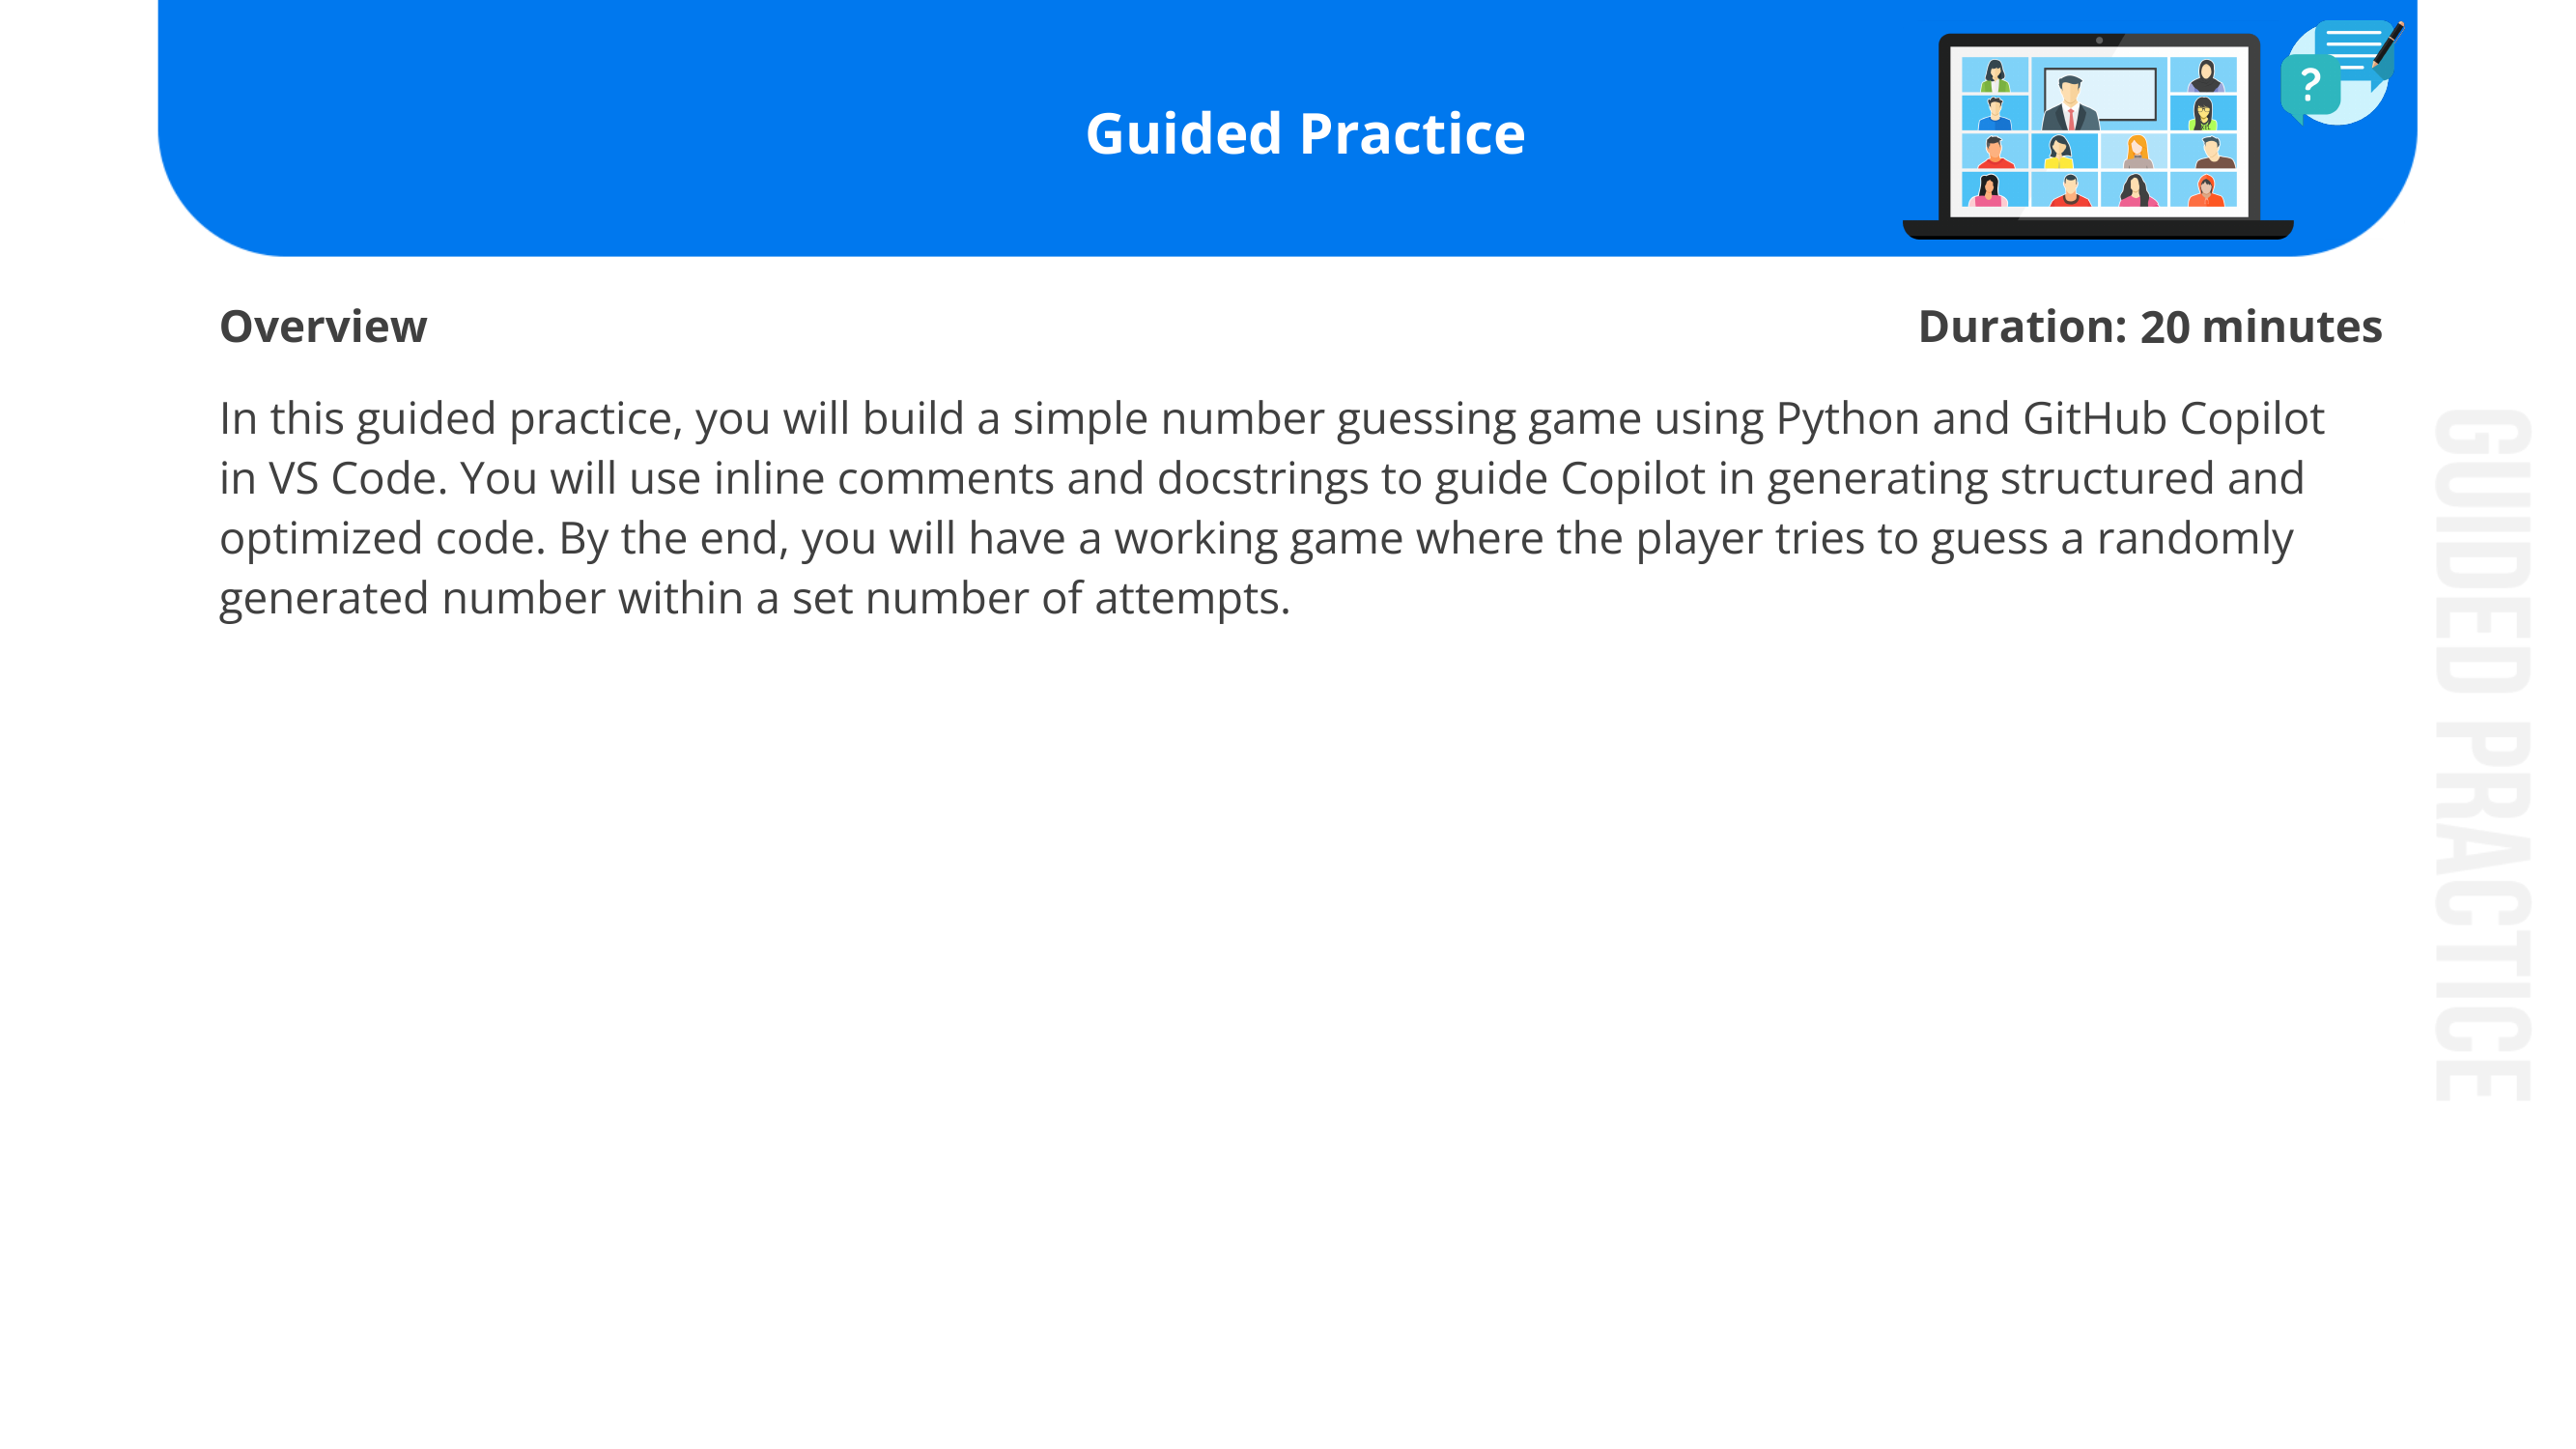

20
In this guided practice, you will build a simple number guessing game using Python and GitHub Copilot in VS Code. You will use inline comments and docstrings to guide Copilot in generating structured and optimized code. By the end, you will have a working game where the player tries to guess a randomly generated number within a set number of attempts.